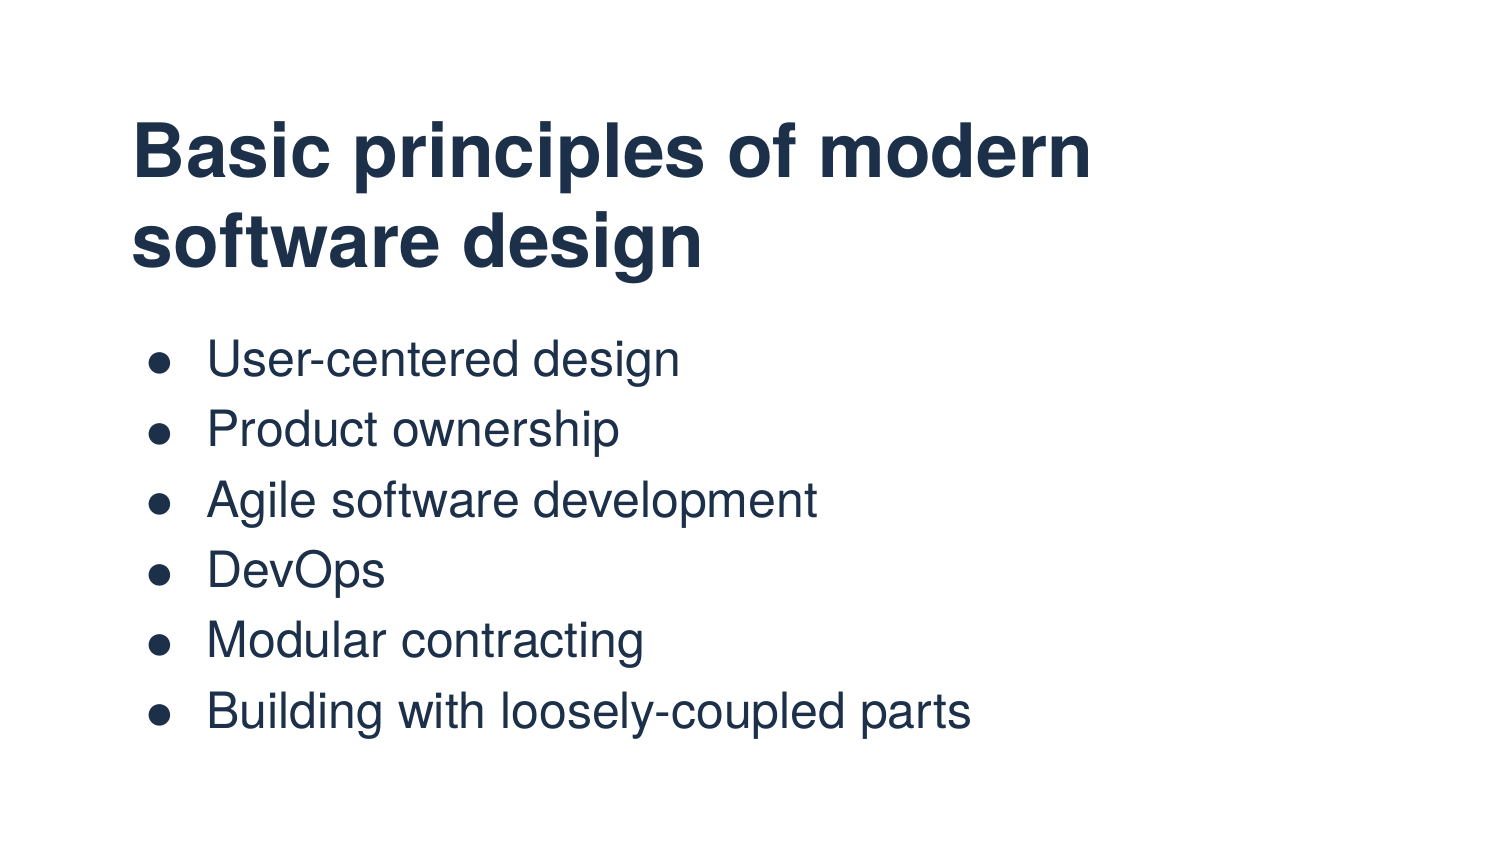

# Basic principles of modern software design
User-centered design
Product ownership
Agile software development
DevOps
Modular contracting
Building with loosely-coupled parts